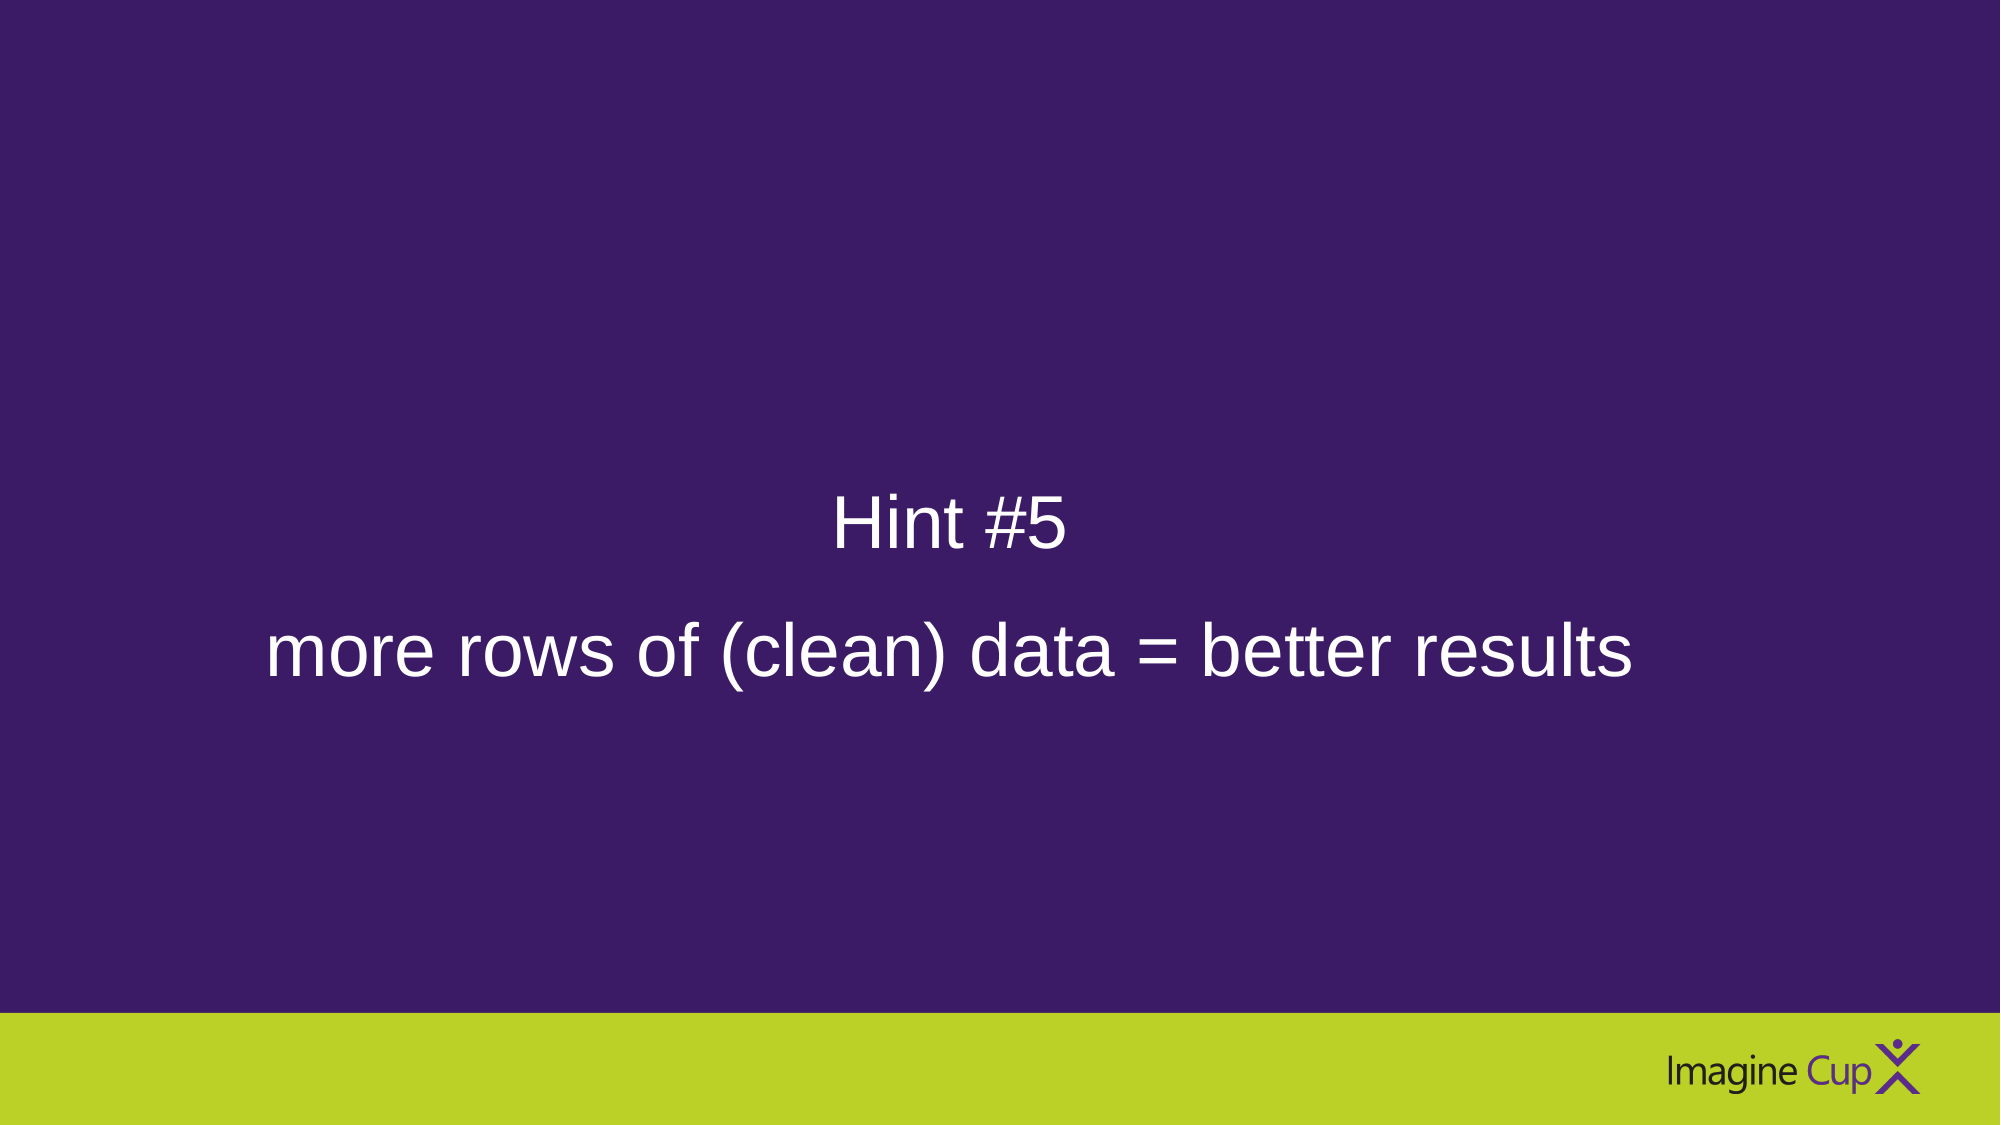

Hint #5
more rows of (clean) data = better results